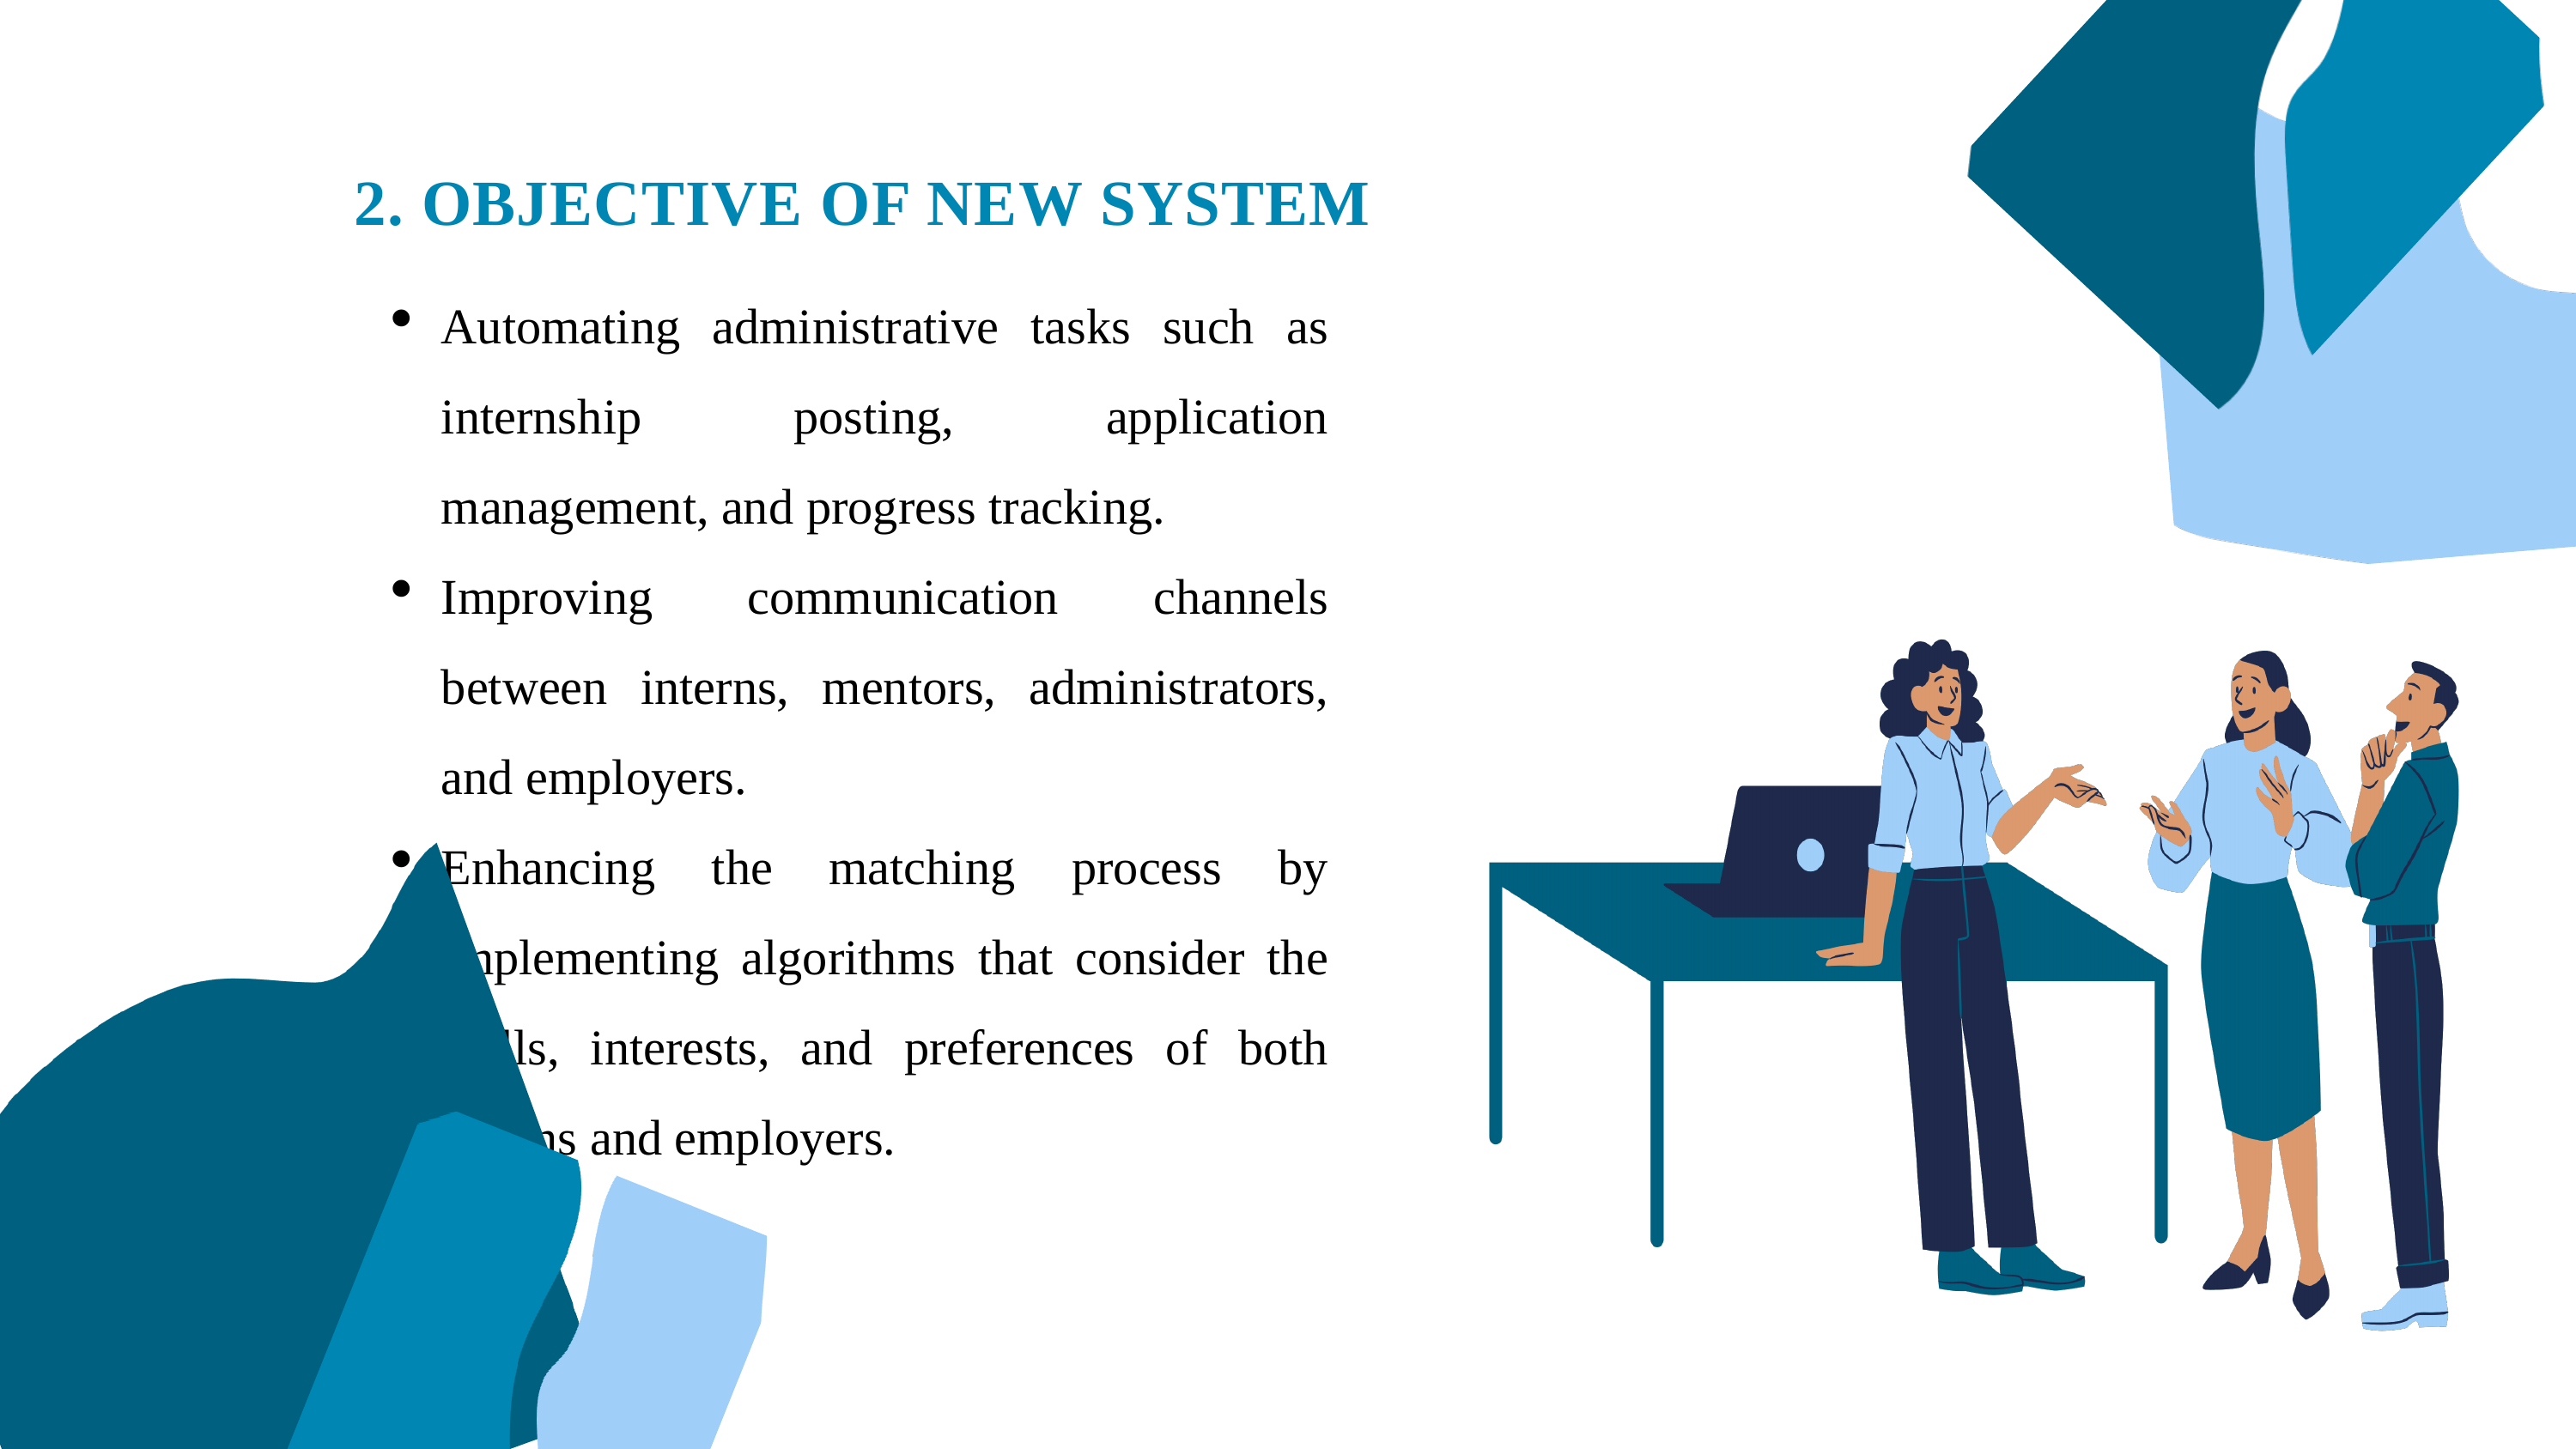

2. OBJECTIVE OF NEW SYSTEM
Automating administrative tasks such as internship posting, application management, and progress tracking.
Improving communication channels between interns, mentors, administrators, and employers.
Enhancing the matching process by implementing algorithms that consider the skills, interests, and preferences of both interns and employers.